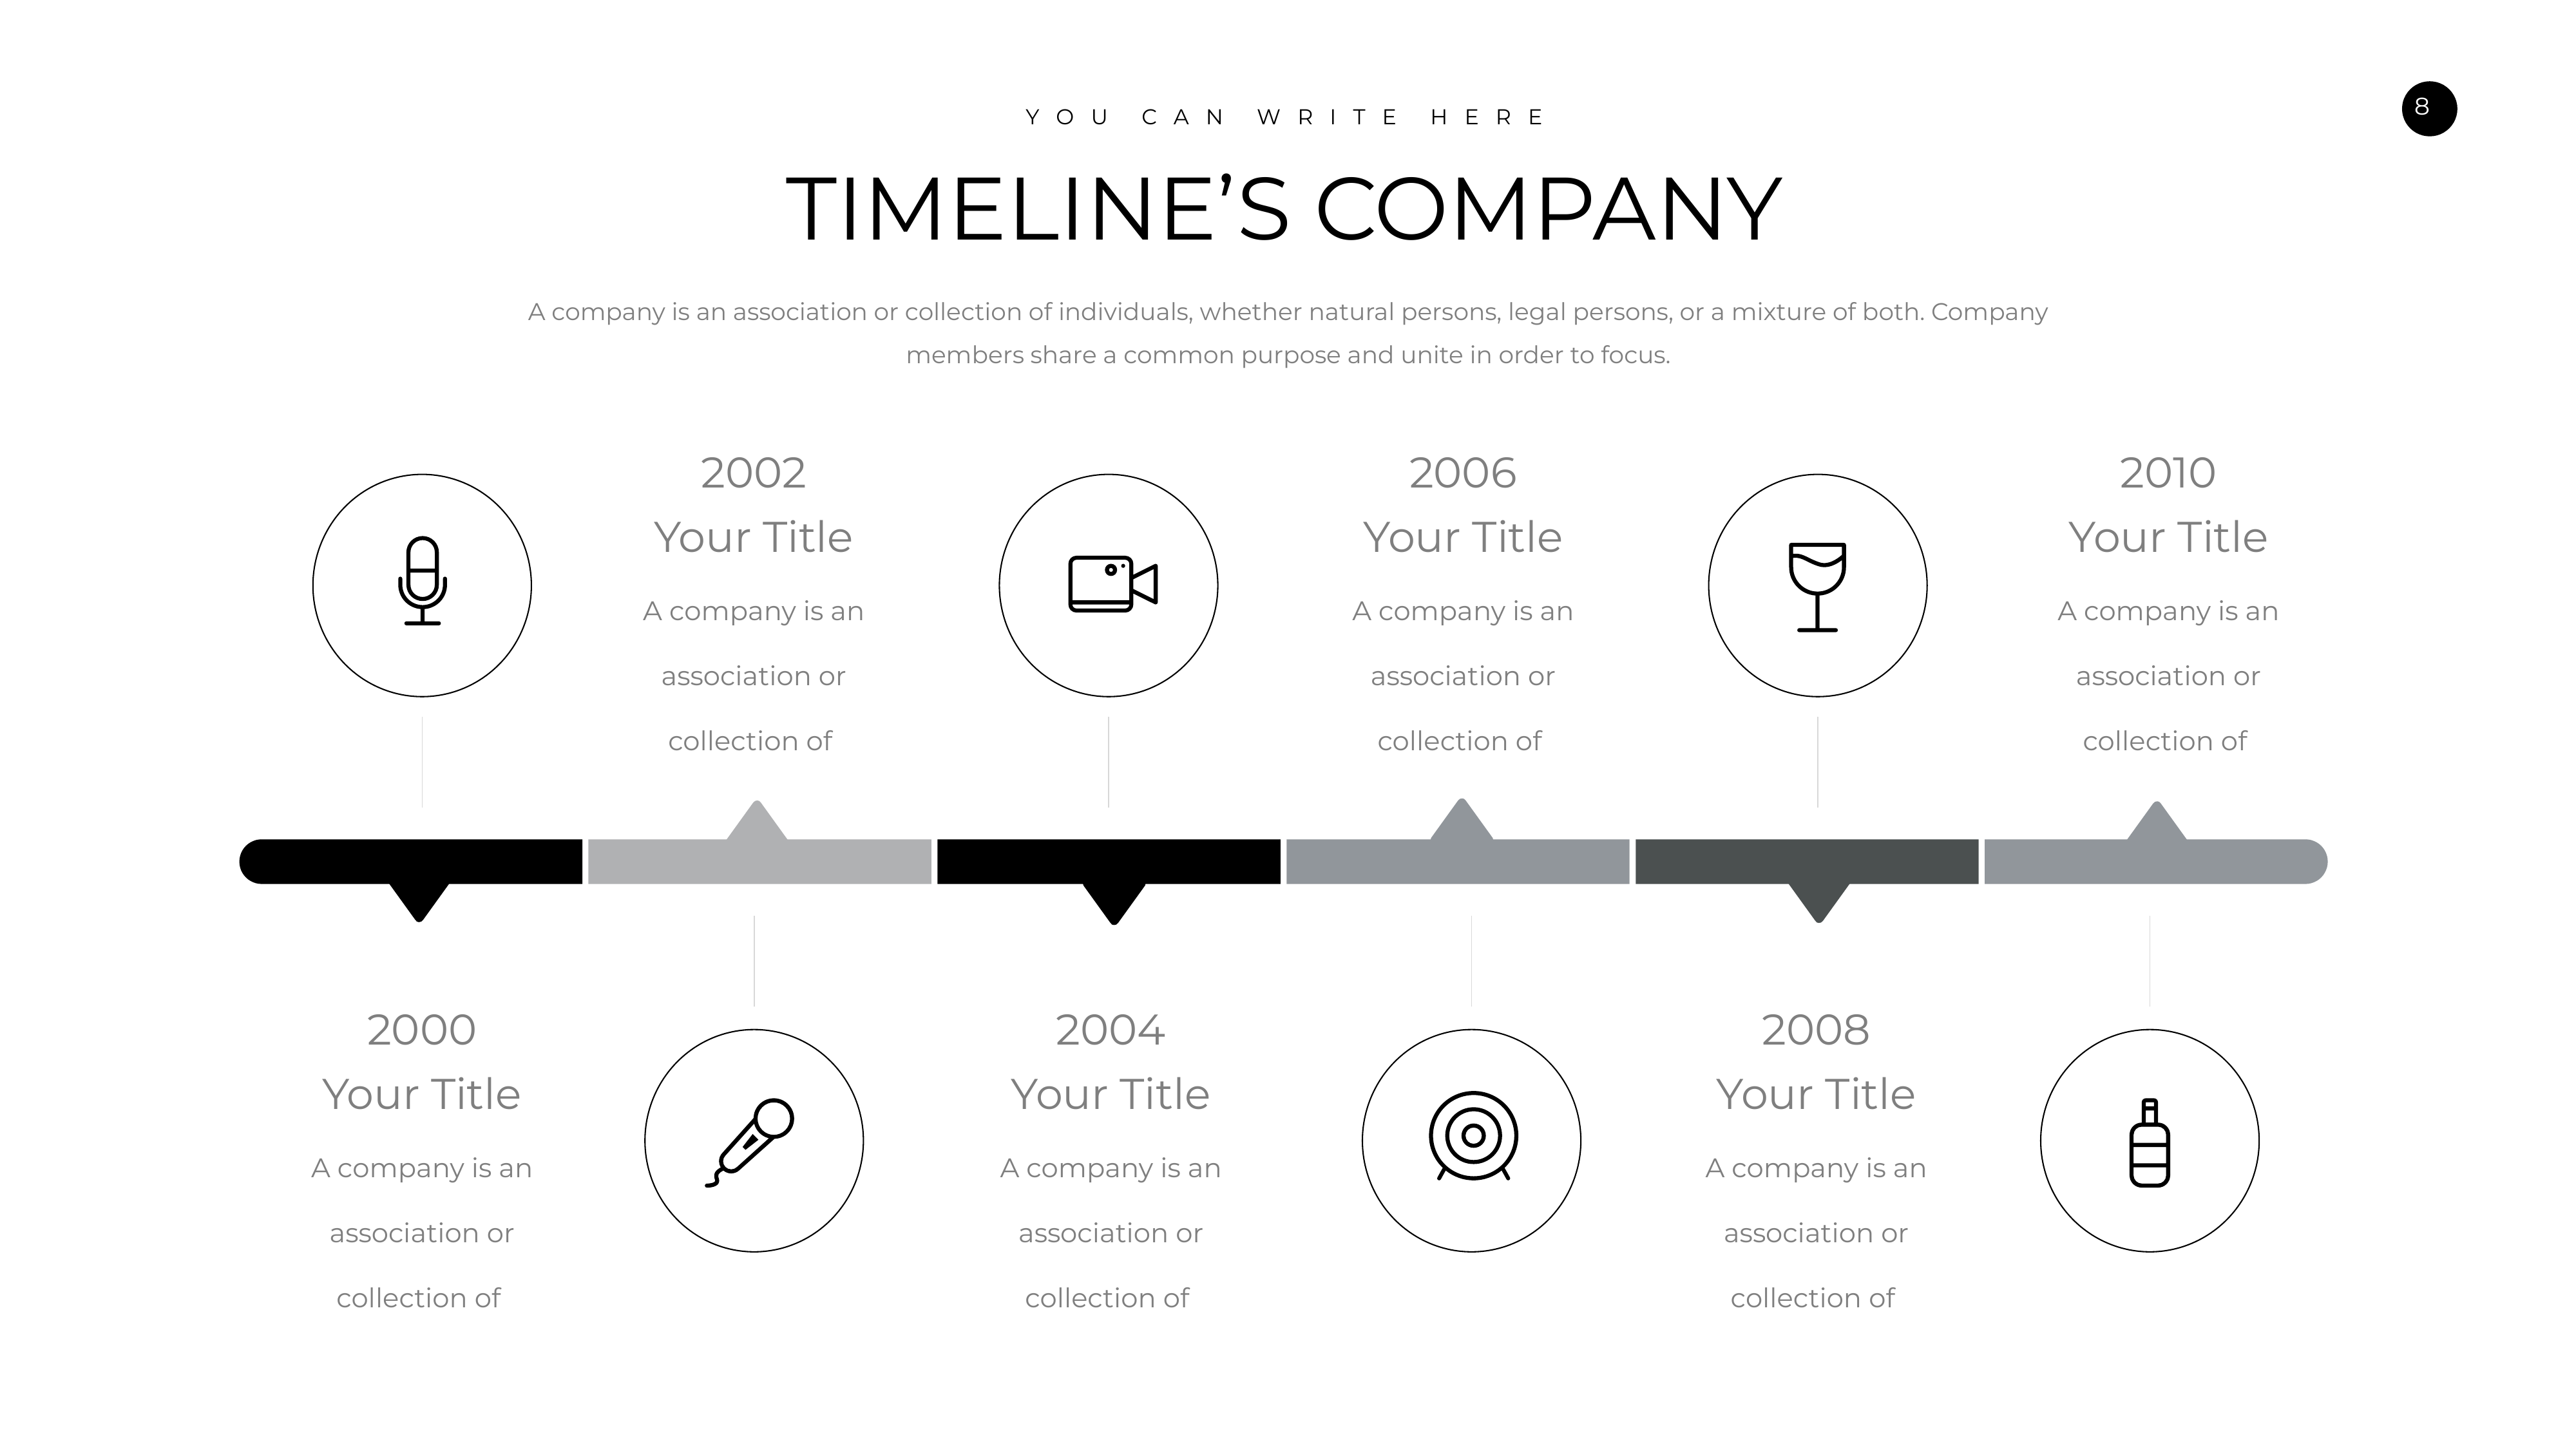

Y   O   U      C   A   N      W   R   I   T   E      H   E   R   E

TIMELINE’S COMPANY
A company is an association or collection of individuals, whether natural persons, legal persons, or a mixture of both. Company members share a common purpose and unite in order to focus.
2002
Your Title
A company is an association or collection of
2006
Your Title
A company is an association or collection of
2010
Your Title
A company is an association or collection of

2000
Your Title
A company is an association or collection of
2004
Your Title
A company is an association or collection of
2008
Your Title
A company is an association or collection of